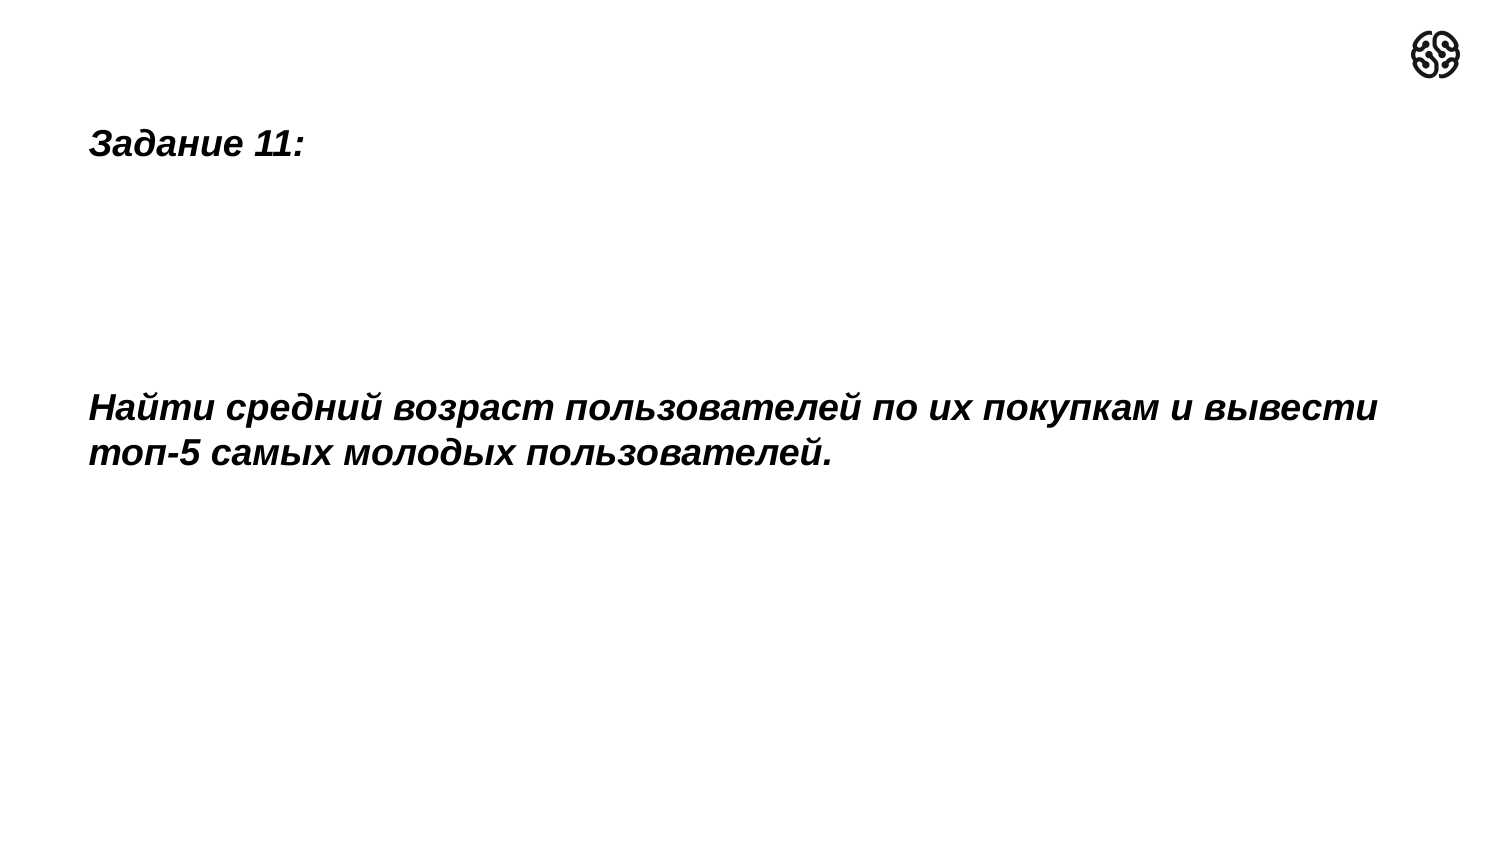

Задание 11:

Найти средний возраст пользователей по их покупкам и вывести топ-5 самых молодых пользователей.